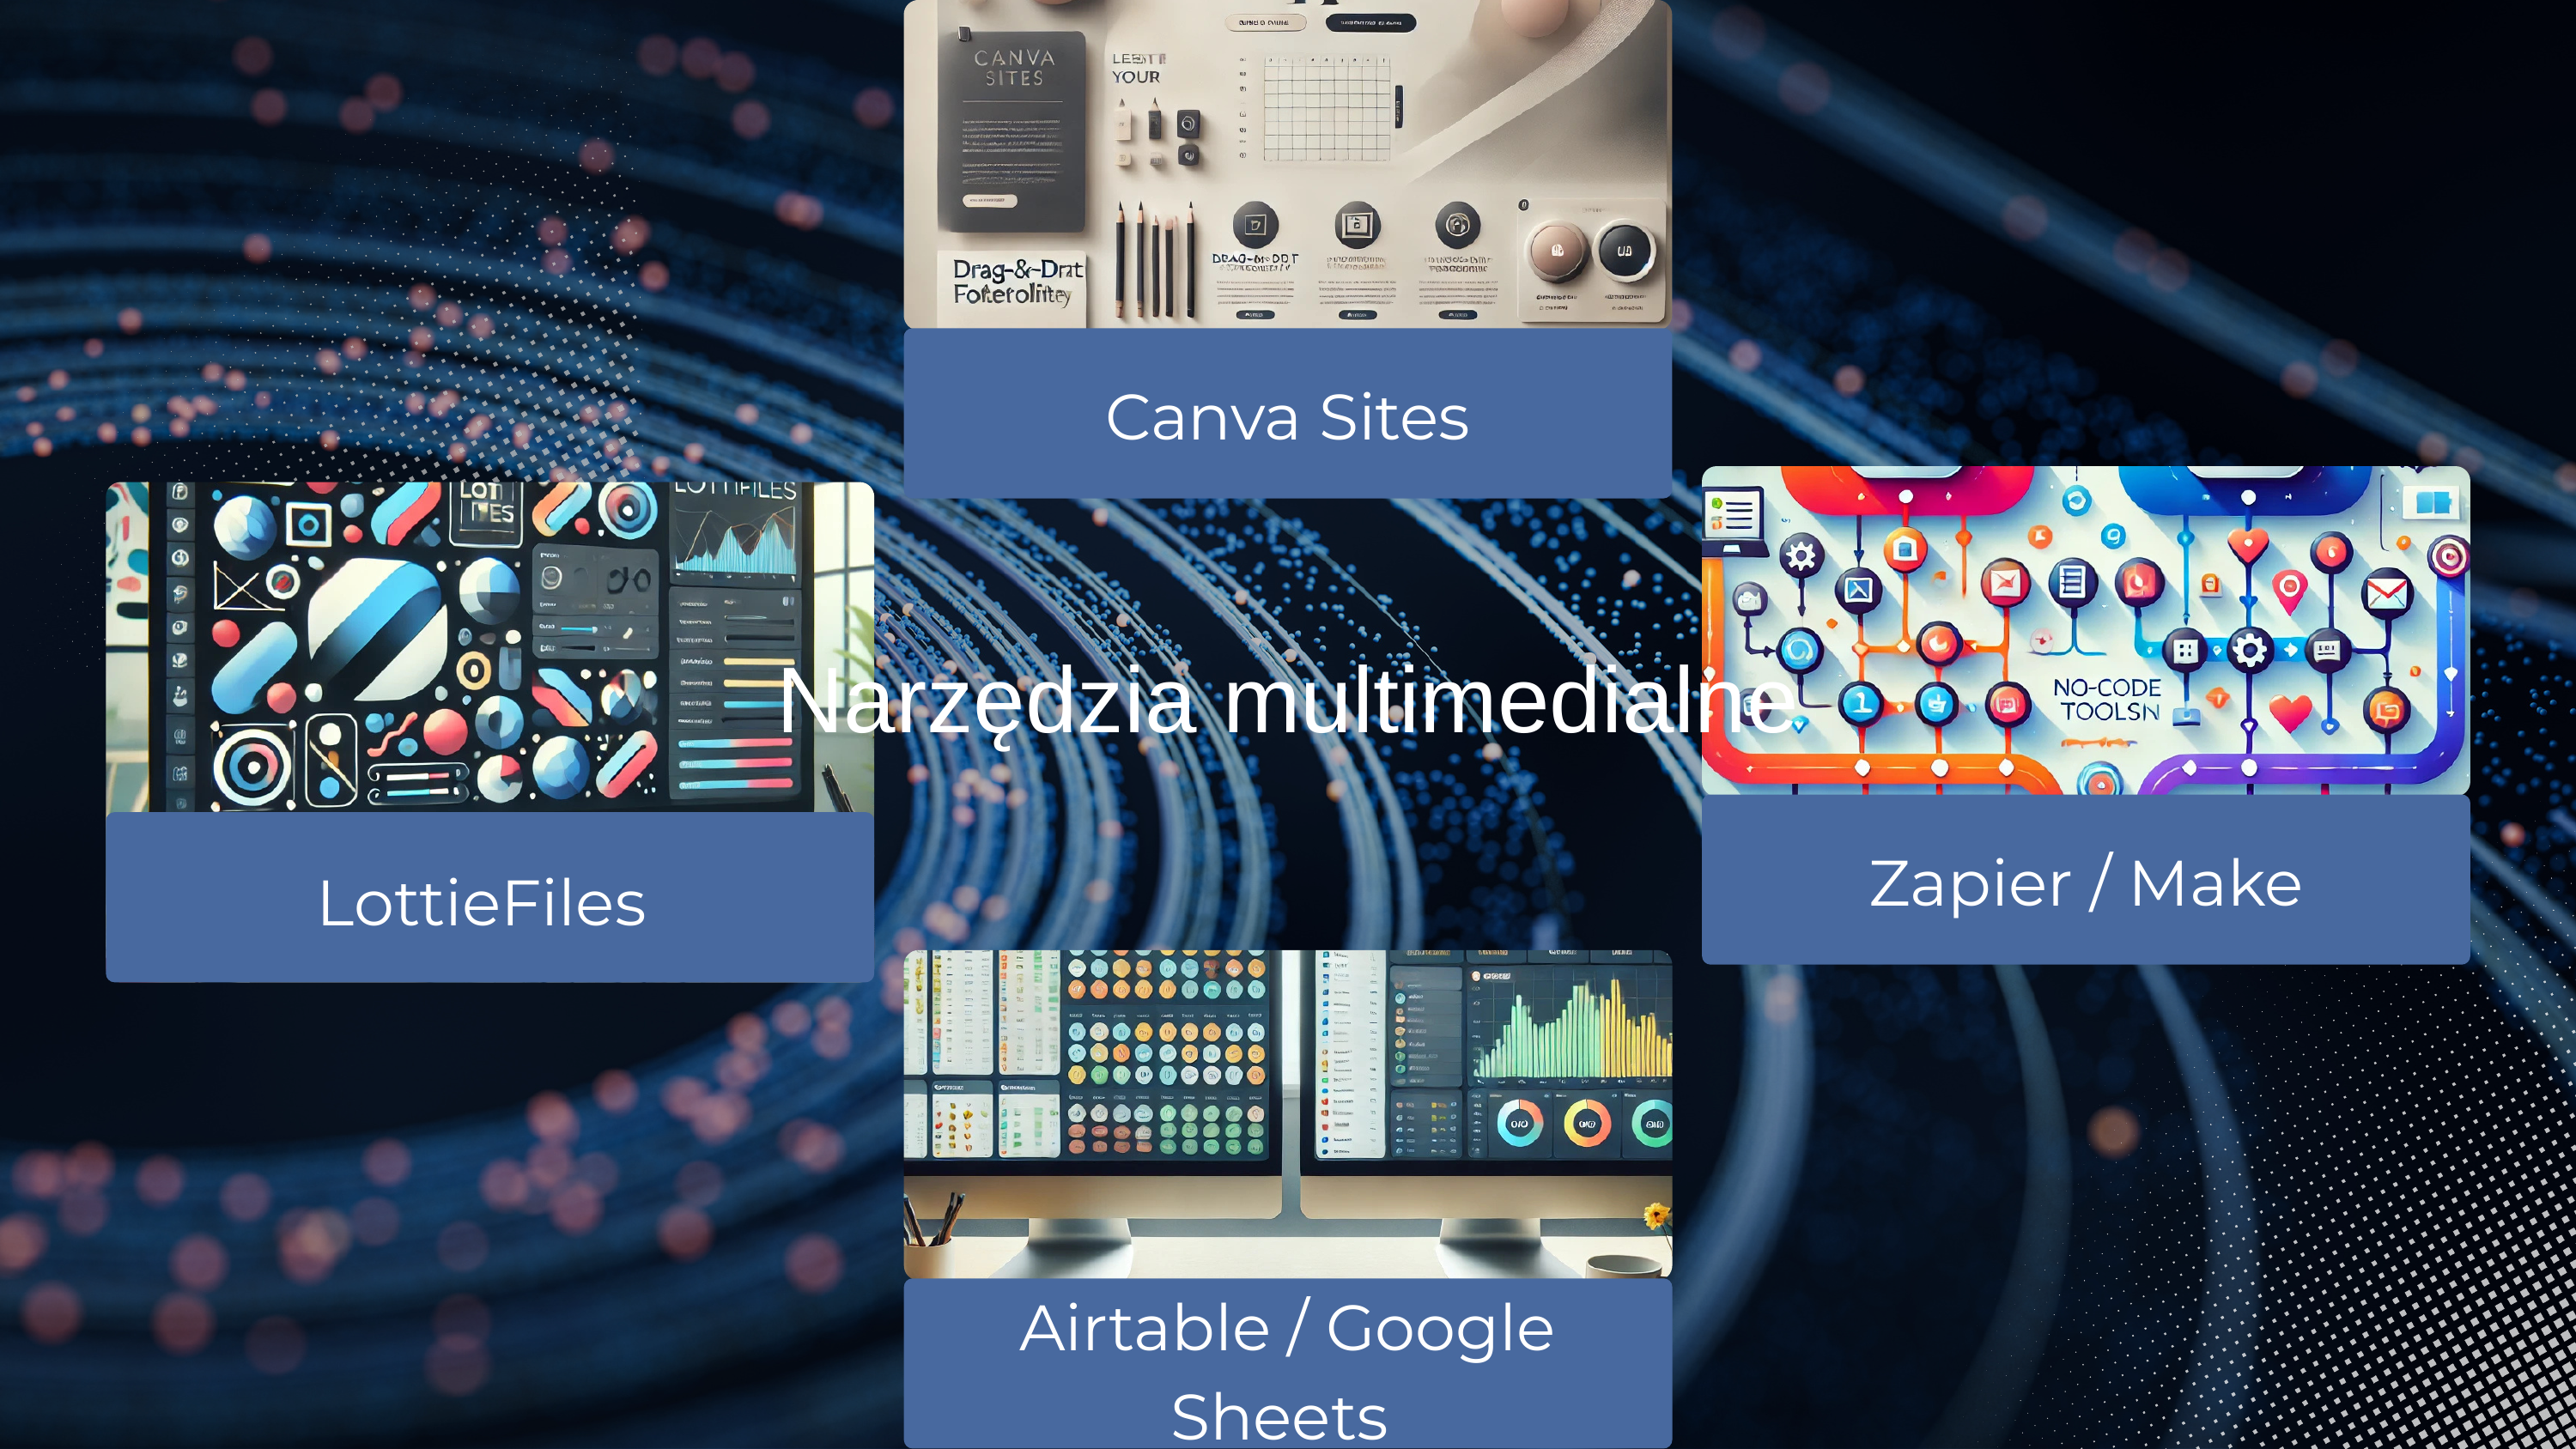

Canva Sites

Narzędzia multimedialne

Zapier / Make
LottieFiles

Airtable / Google Sheets